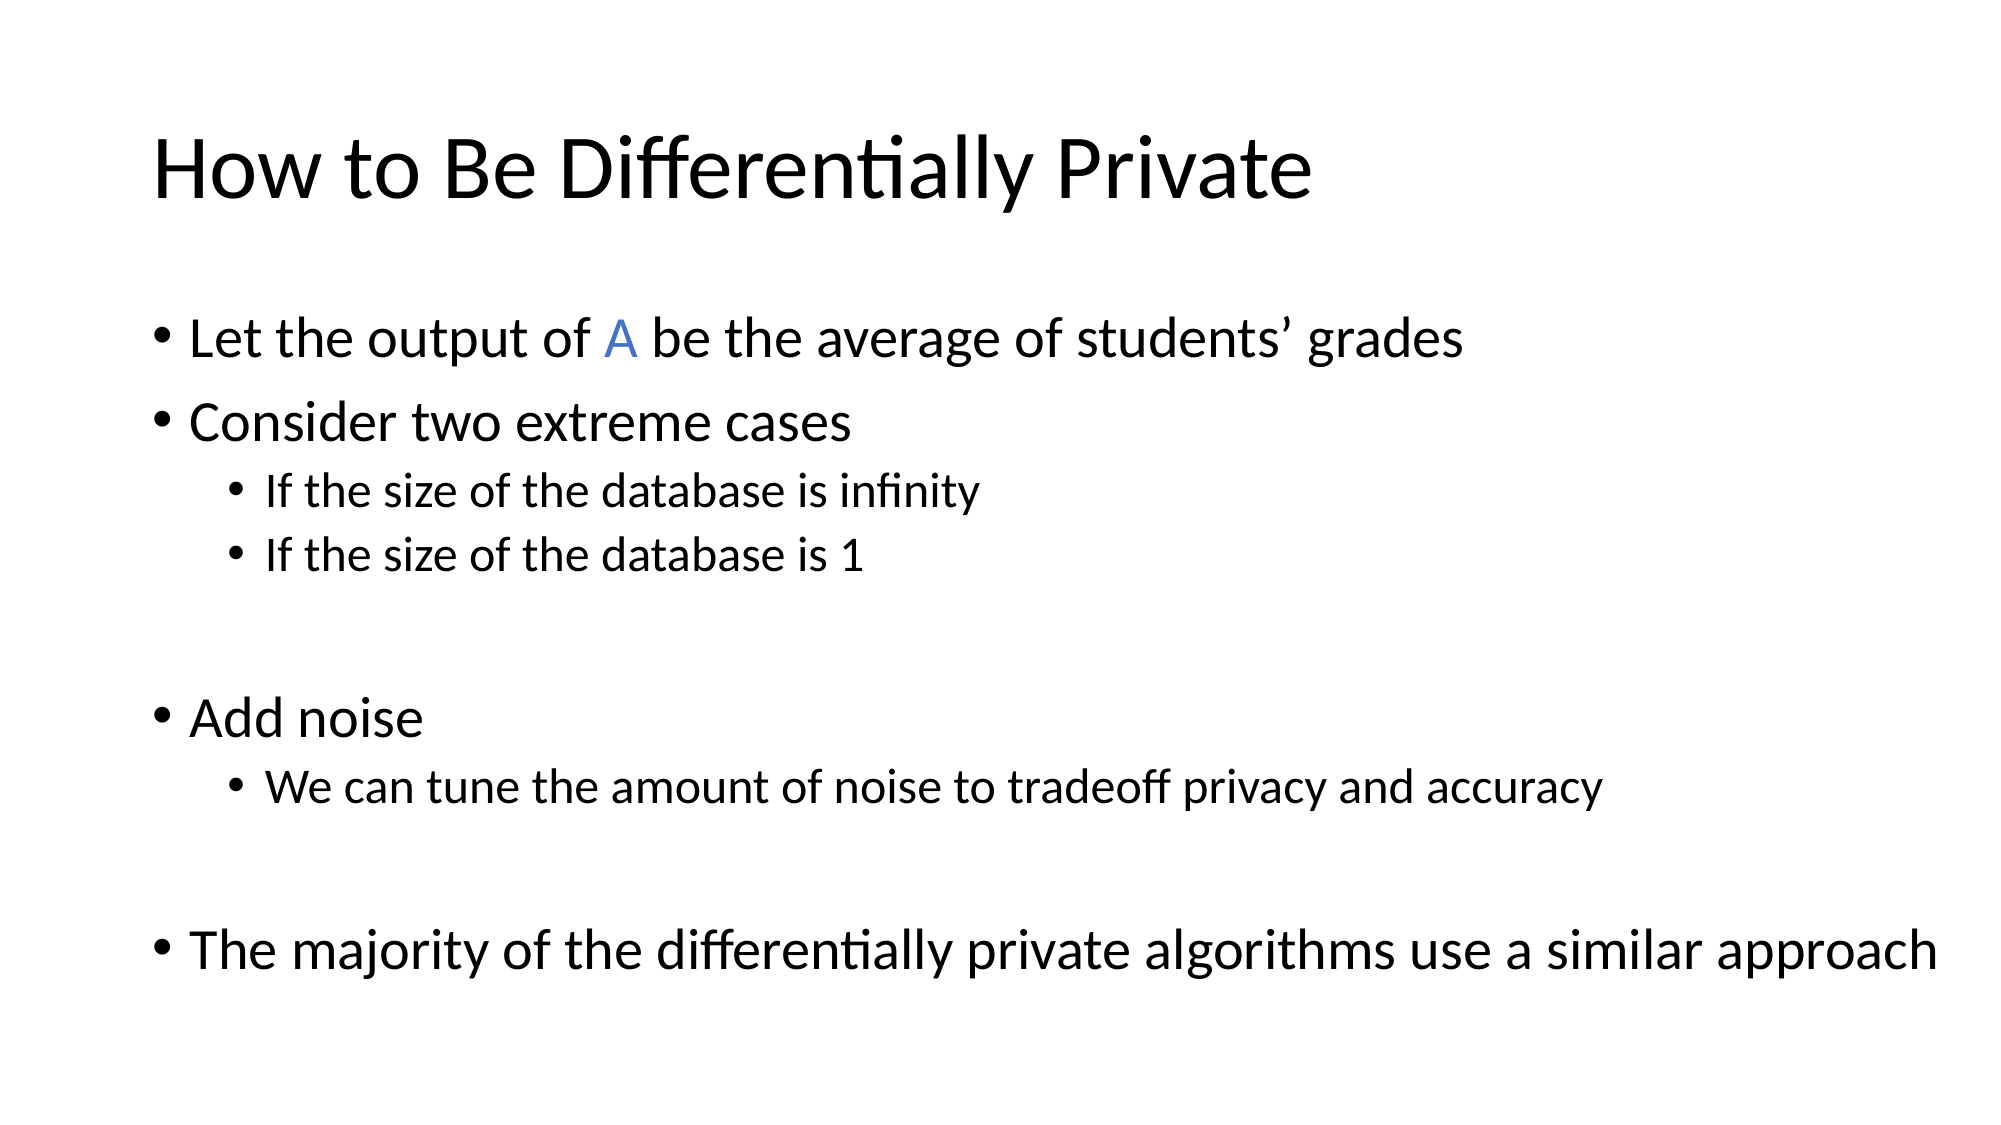

# How to Be Differentially Private
Let the output of A be the average of students’ grades
Consider two extreme cases
If the size of the database is infinity
If the size of the database is 1

Add noise
We can tune the amount of noise to tradeoff privacy and accuracy

The majority of the differentially private algorithms use a similar approach